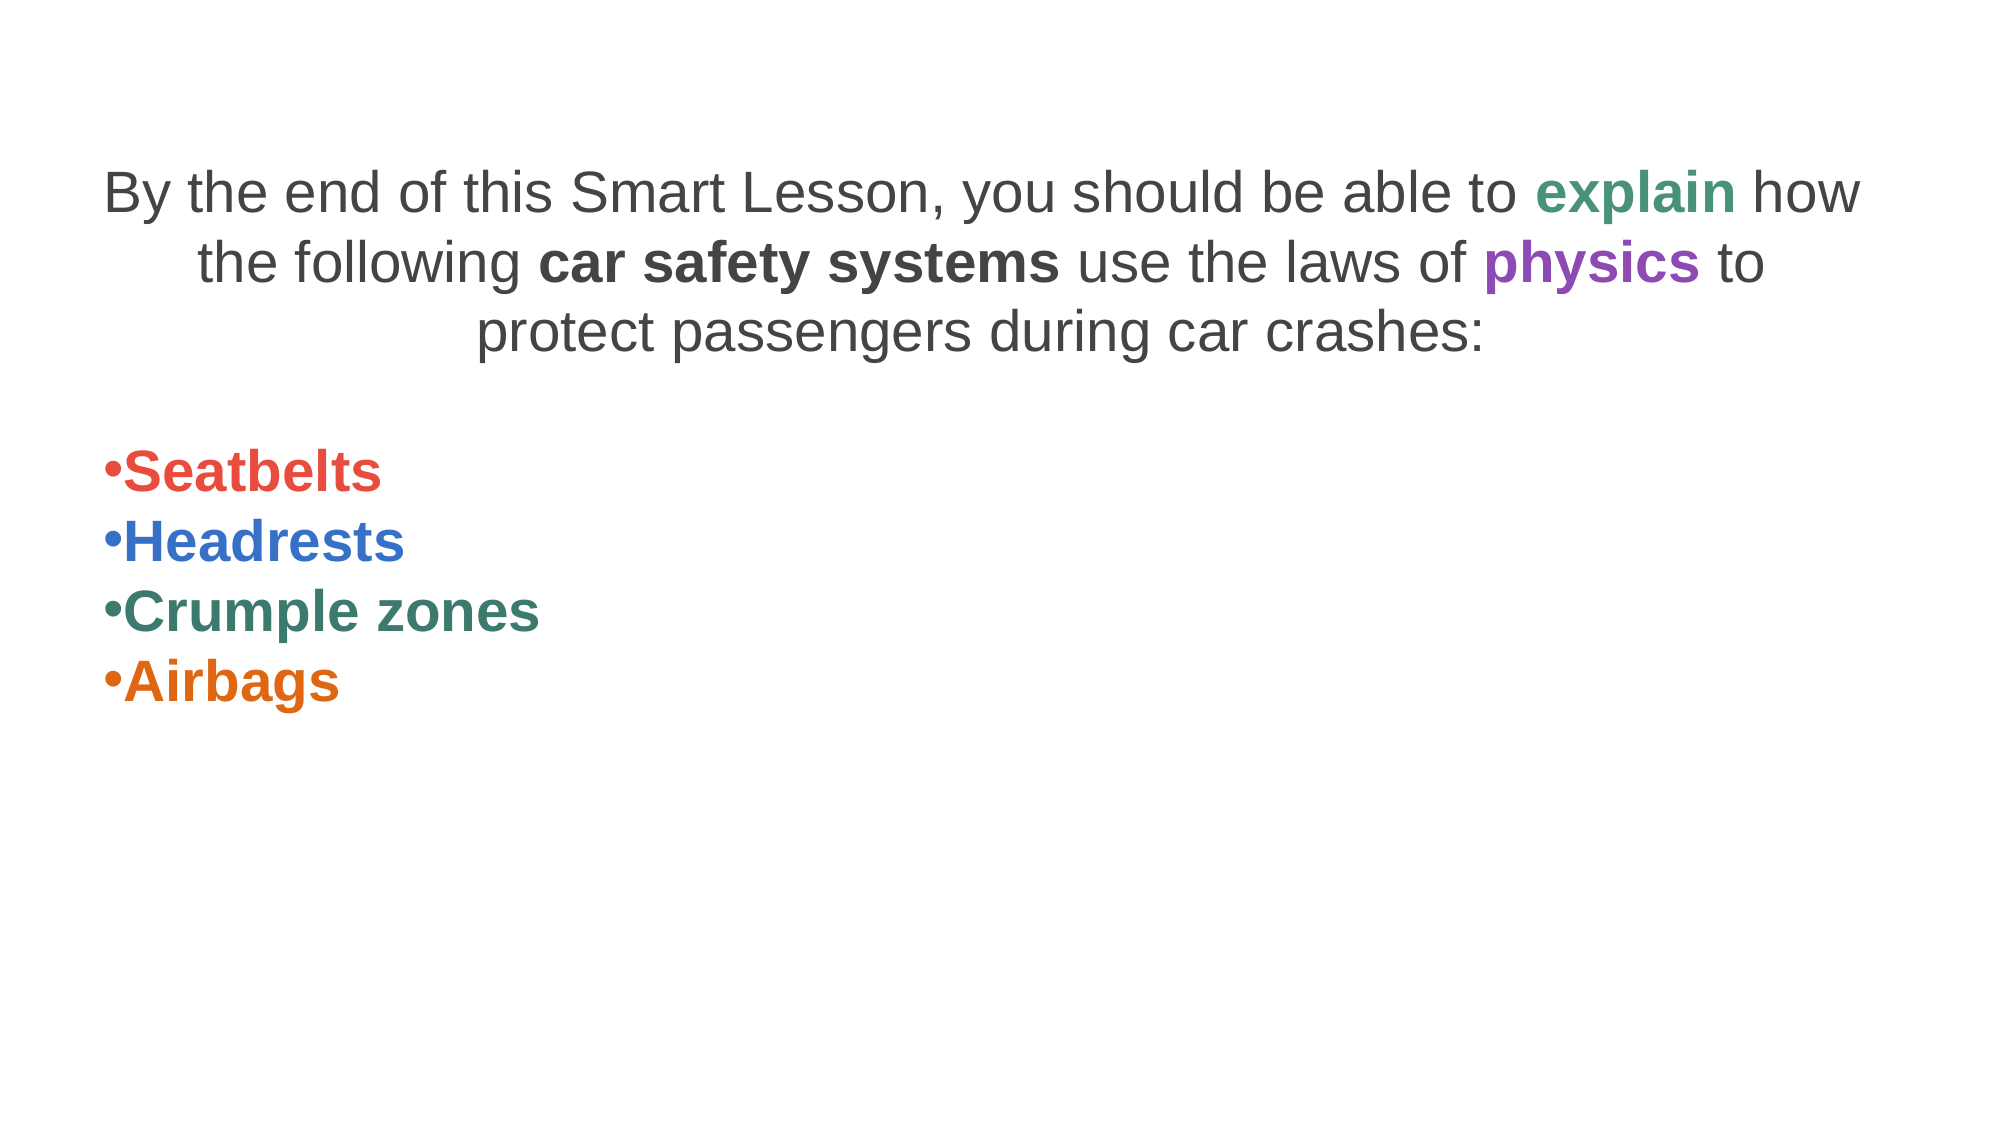

By the end of this Smart Lesson, you should be able to explain how the following car safety systems use the laws of physics to protect passengers during car crashes:

Seatbelts
Headrests
Crumple zones
Airbags